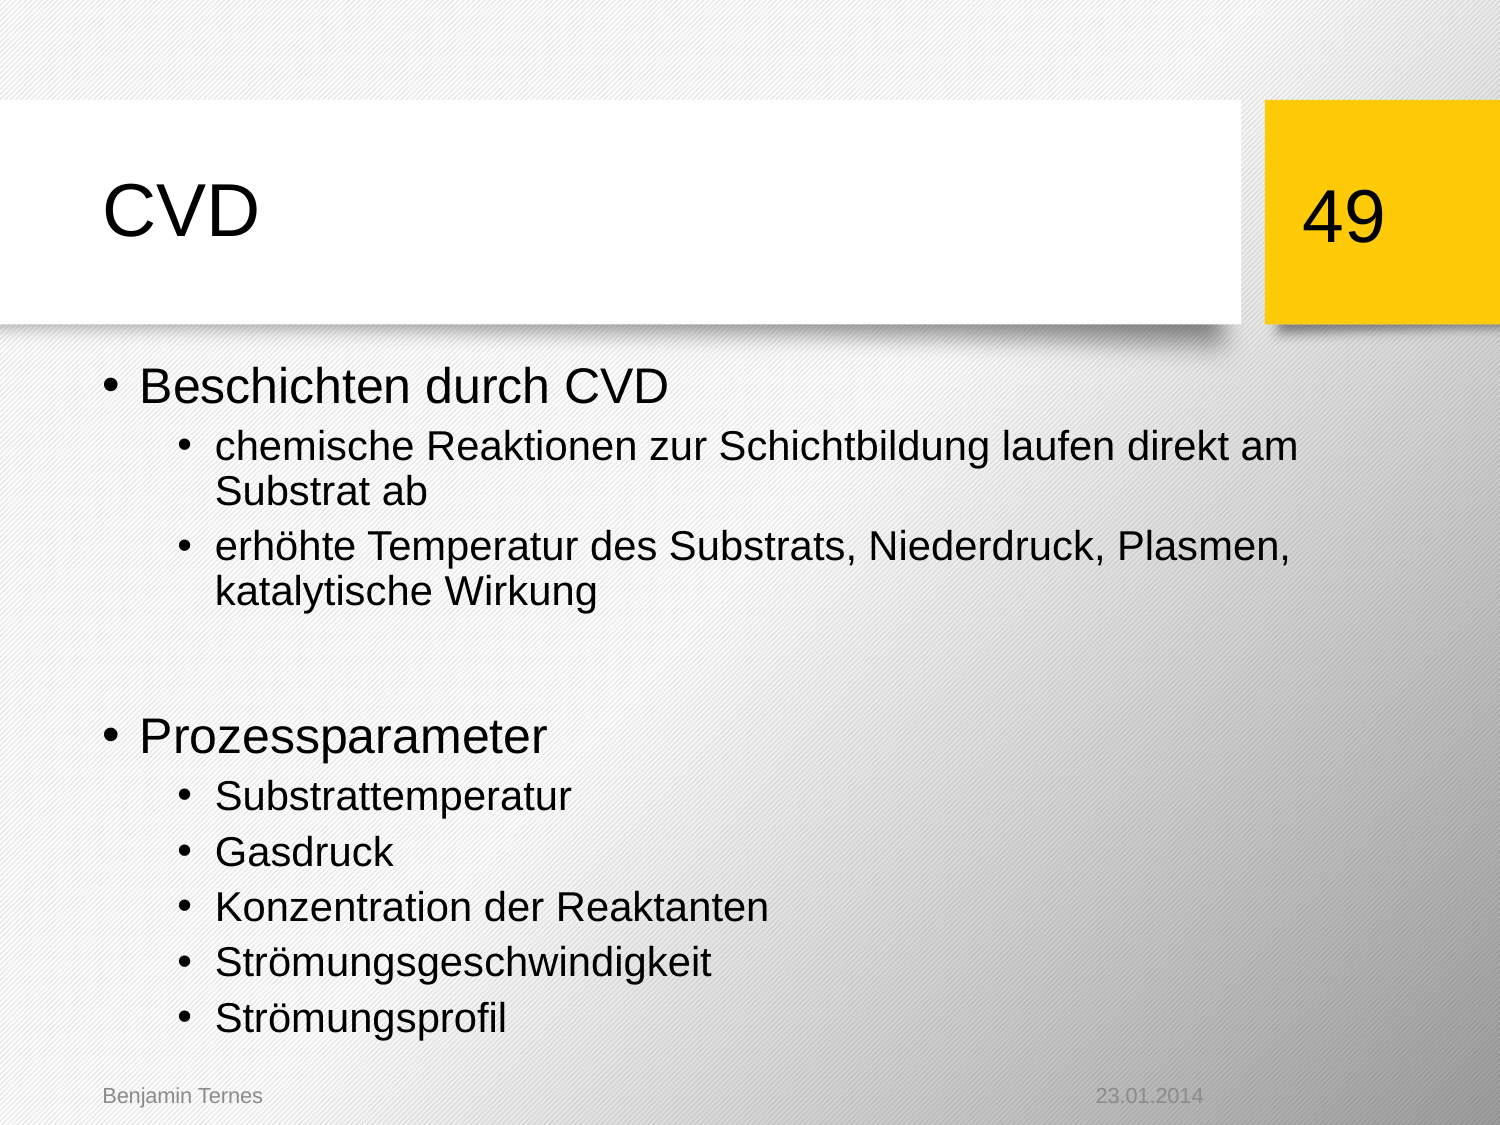

# CVD
49
Beschichten durch CVD
chemische Reaktionen zur Schichtbildung laufen direkt am Substrat ab
erhöhte Temperatur des Substrats, Niederdruck, Plasmen, katalytische Wirkung

Prozessparameter
Substrattemperatur
Gasdruck
Konzentration der Reaktanten
Strömungsgeschwindigkeit
Strömungsprofil
23.01.2014
Benjamin Ternes